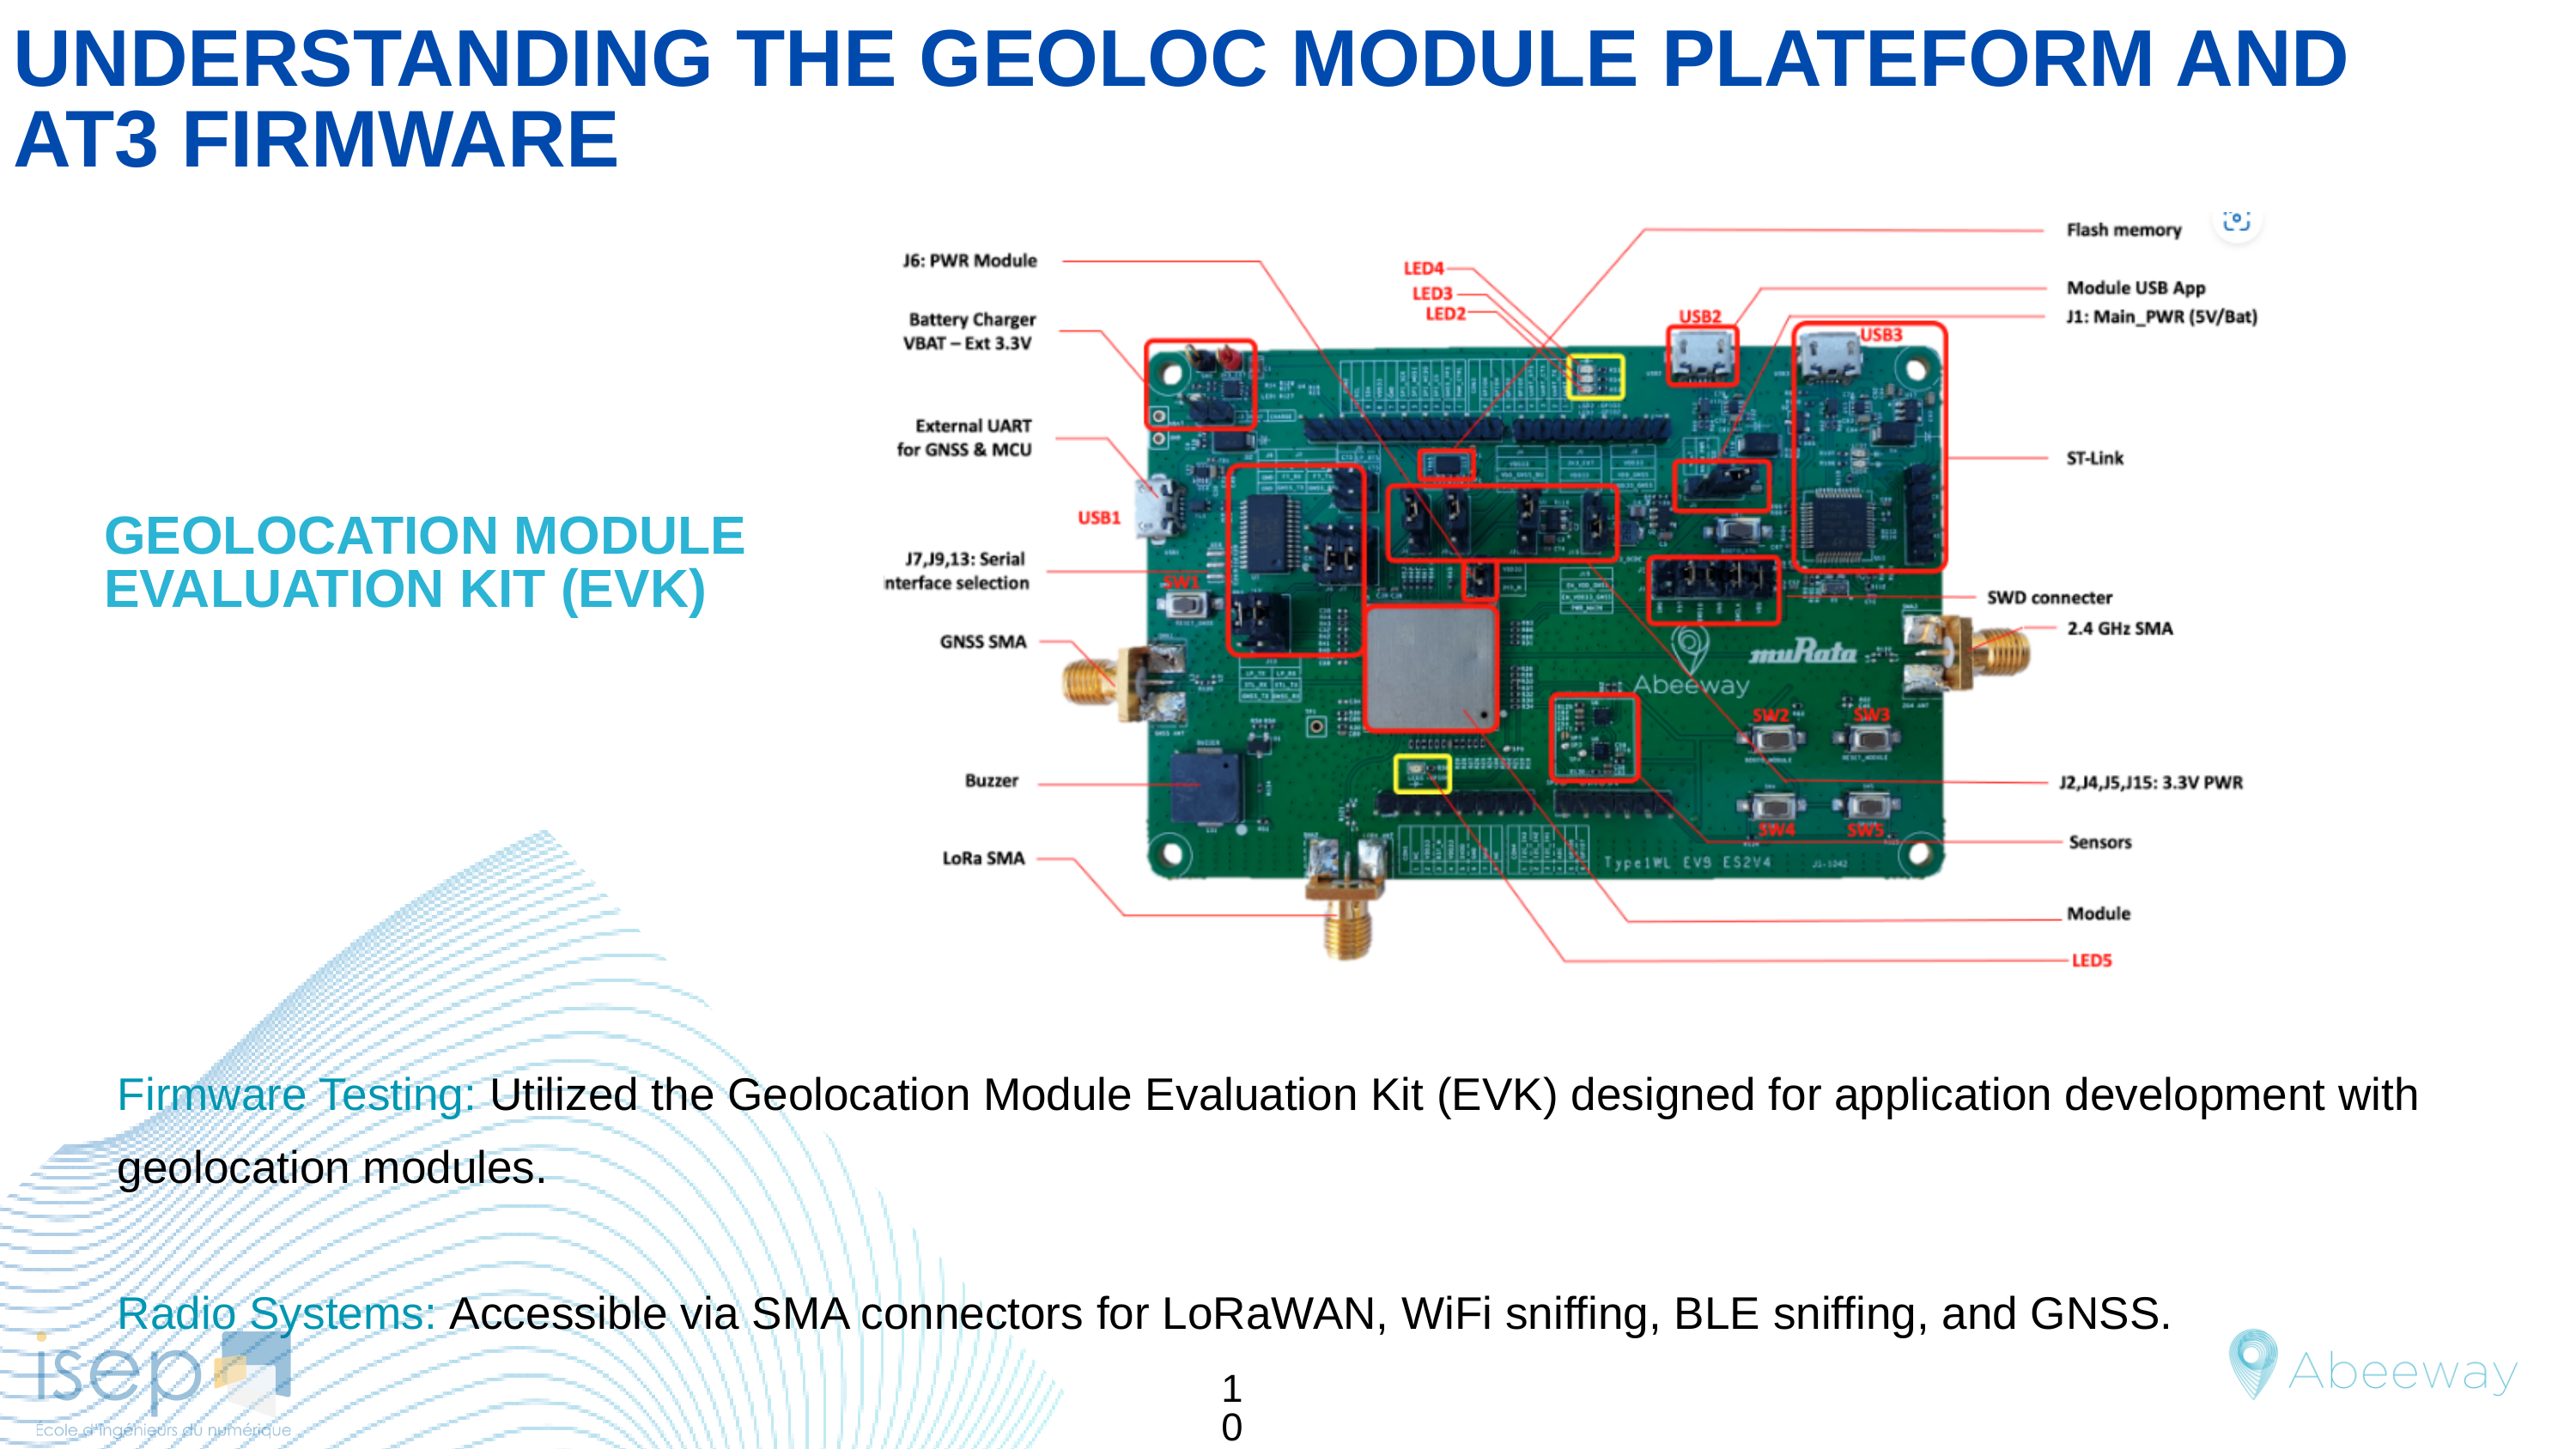

UNDERSTANDING THE GEOLOC MODULE PLATEFORM AND AT3 FIRMWARE

GEOLOCATION MODULE EVALUATION KIT (EVK)

Firmware Testing: Utilized the Geolocation Module Evaluation Kit (EVK) designed for application development with geolocation modules.

Radio Systems: Accessible via SMA connectors for LoRaWAN, WiFi sniffing, BLE sniffing, and GNSS.

10